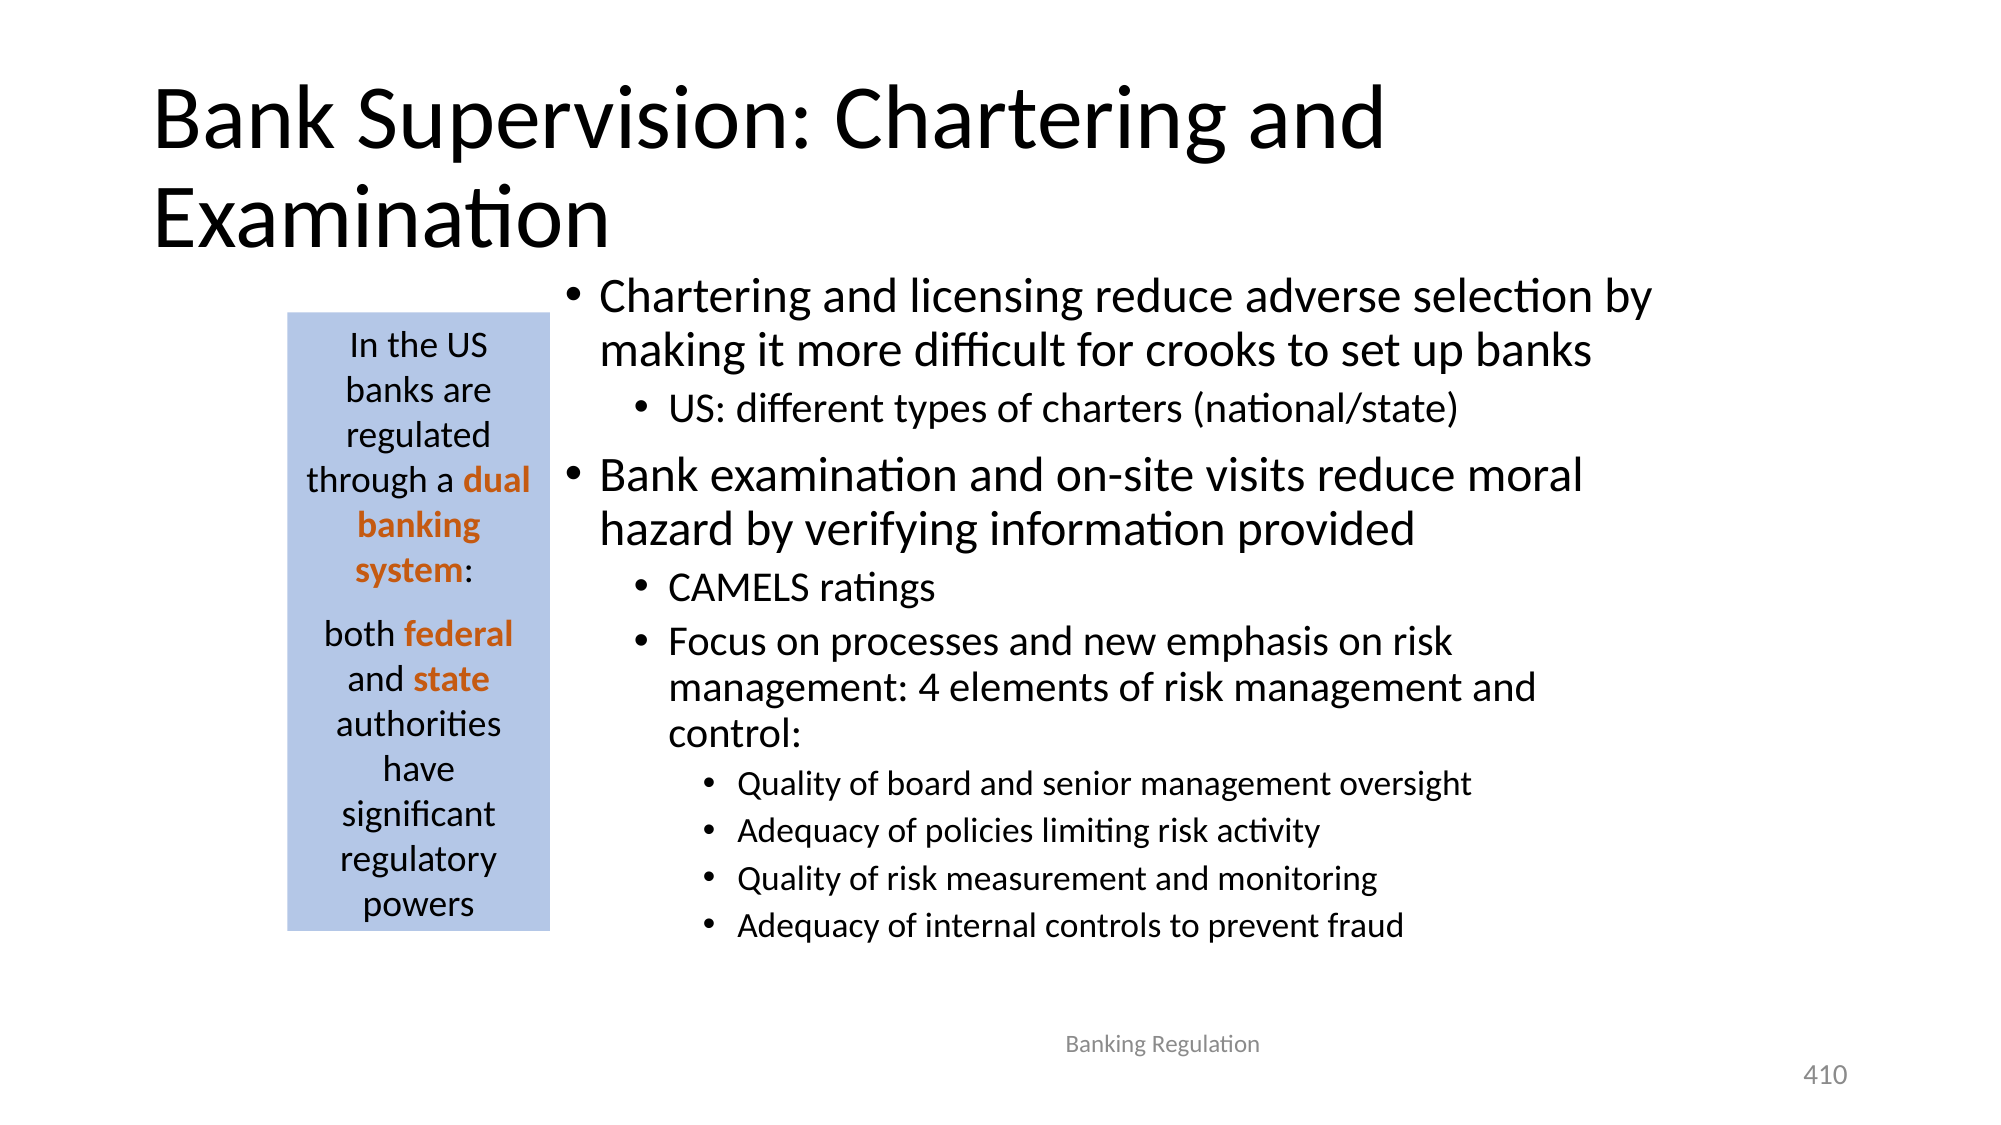

# Bank Supervision: Chartering and Examination
Chartering and licensing reduce adverse selection by making it more difficult for crooks to set up banks
US: different types of charters (national/state)
Bank examination and on-site visits reduce moral hazard by verifying information provided
CAMELS ratings
Focus on processes and new emphasis on risk management: 4 elements of risk management and control:
Quality of board and senior management oversight
Adequacy of policies limiting risk activity
Quality of risk measurement and monitoring
Adequacy of internal controls to prevent fraud
In the US banks are regulated through a dual banking system:
both federal and state authorities have significant regulatory powers
Banking Regulation
410